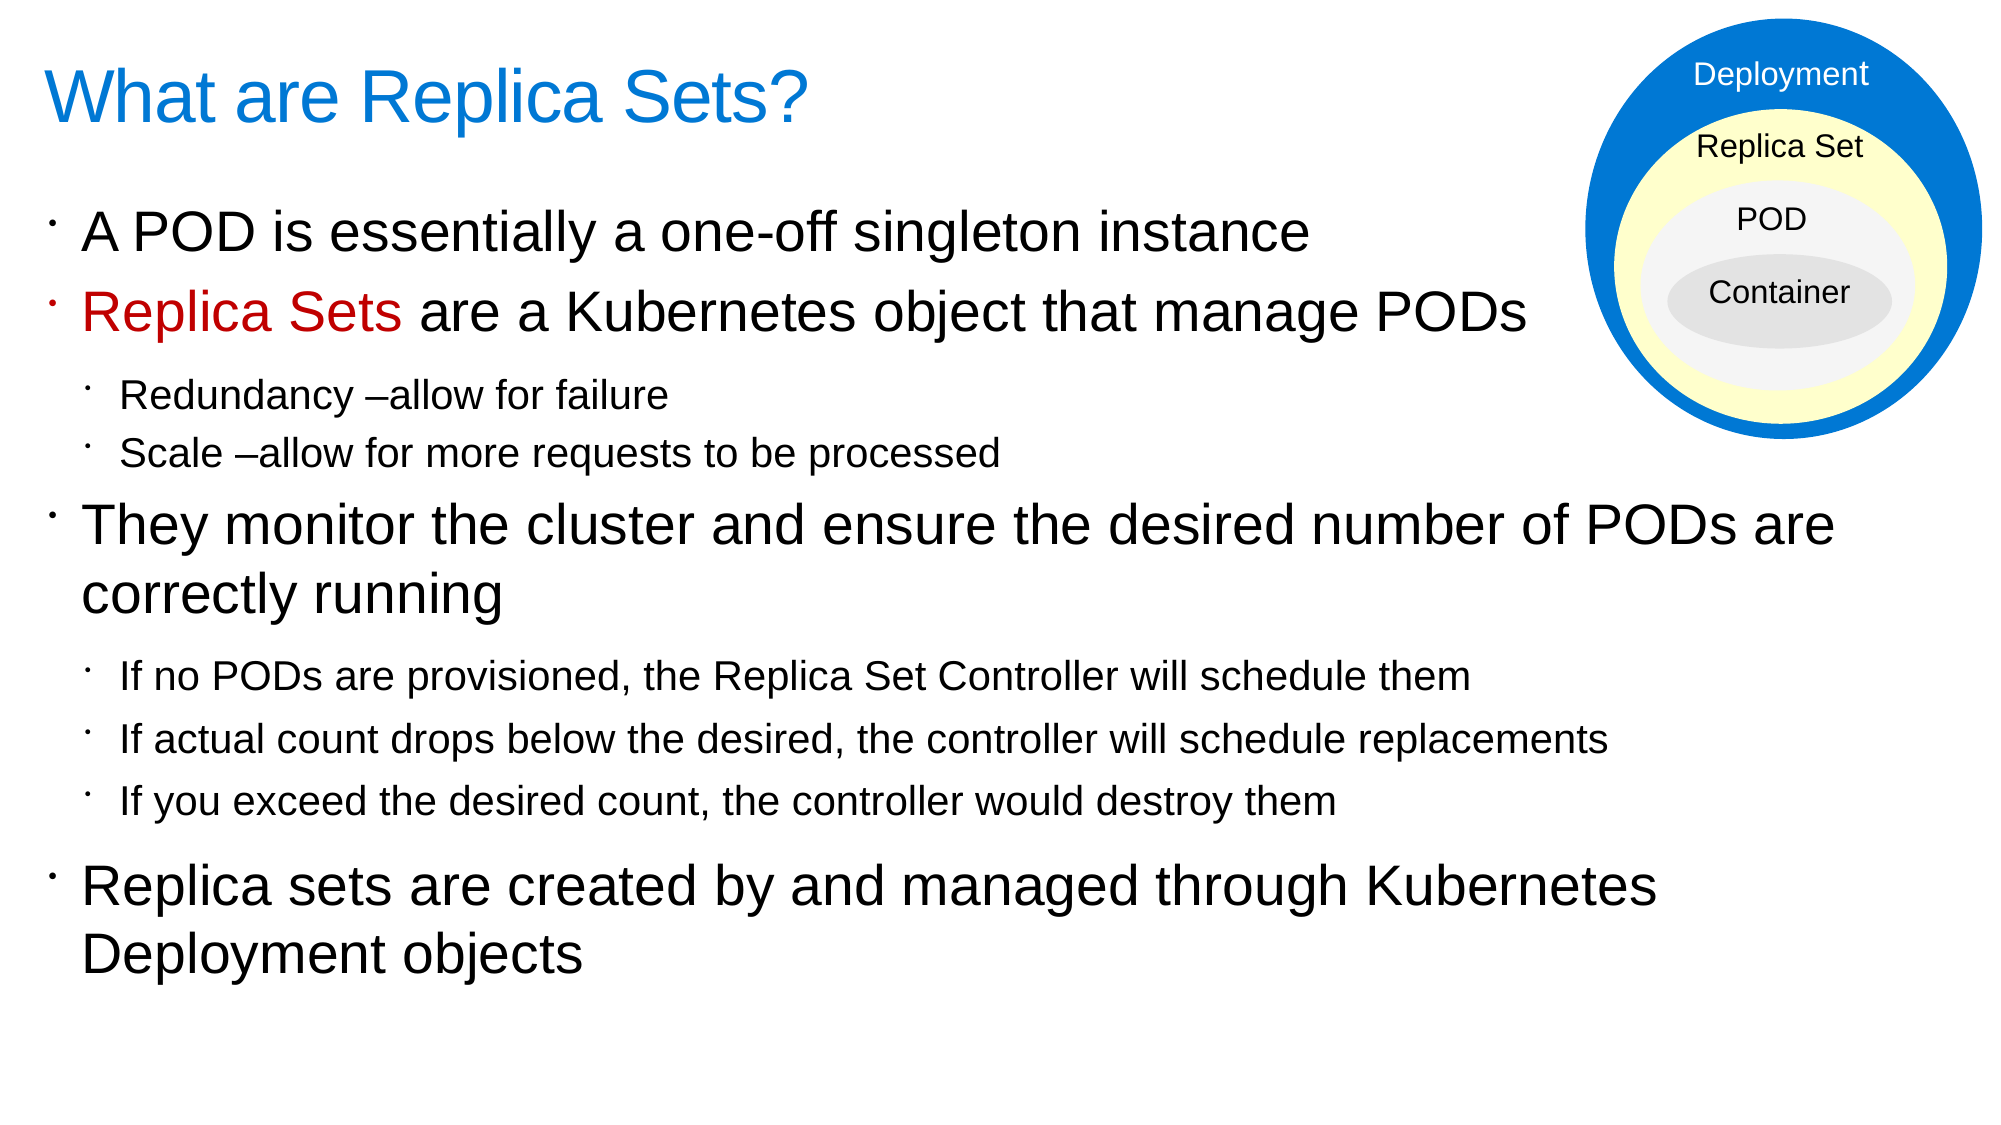

Deployment
# What are Replica Sets?

Replica Set

POD
A POD is essentially a one-off singleton instance
Replica Sets are a Kubernetes object that manage PODs
Redundancy –allow for failure
Scale –allow for more requests to be processed
They monitor the cluster and ensure the desired number of PODs are correctly running
If no PODs are provisioned, the Replica Set Controller will schedule them
If actual count drops below the desired, the controller will schedule replacements
If you exceed the desired count, the controller would destroy them
Replica sets are created by and managed through Kubernetes Deployment objects

Container